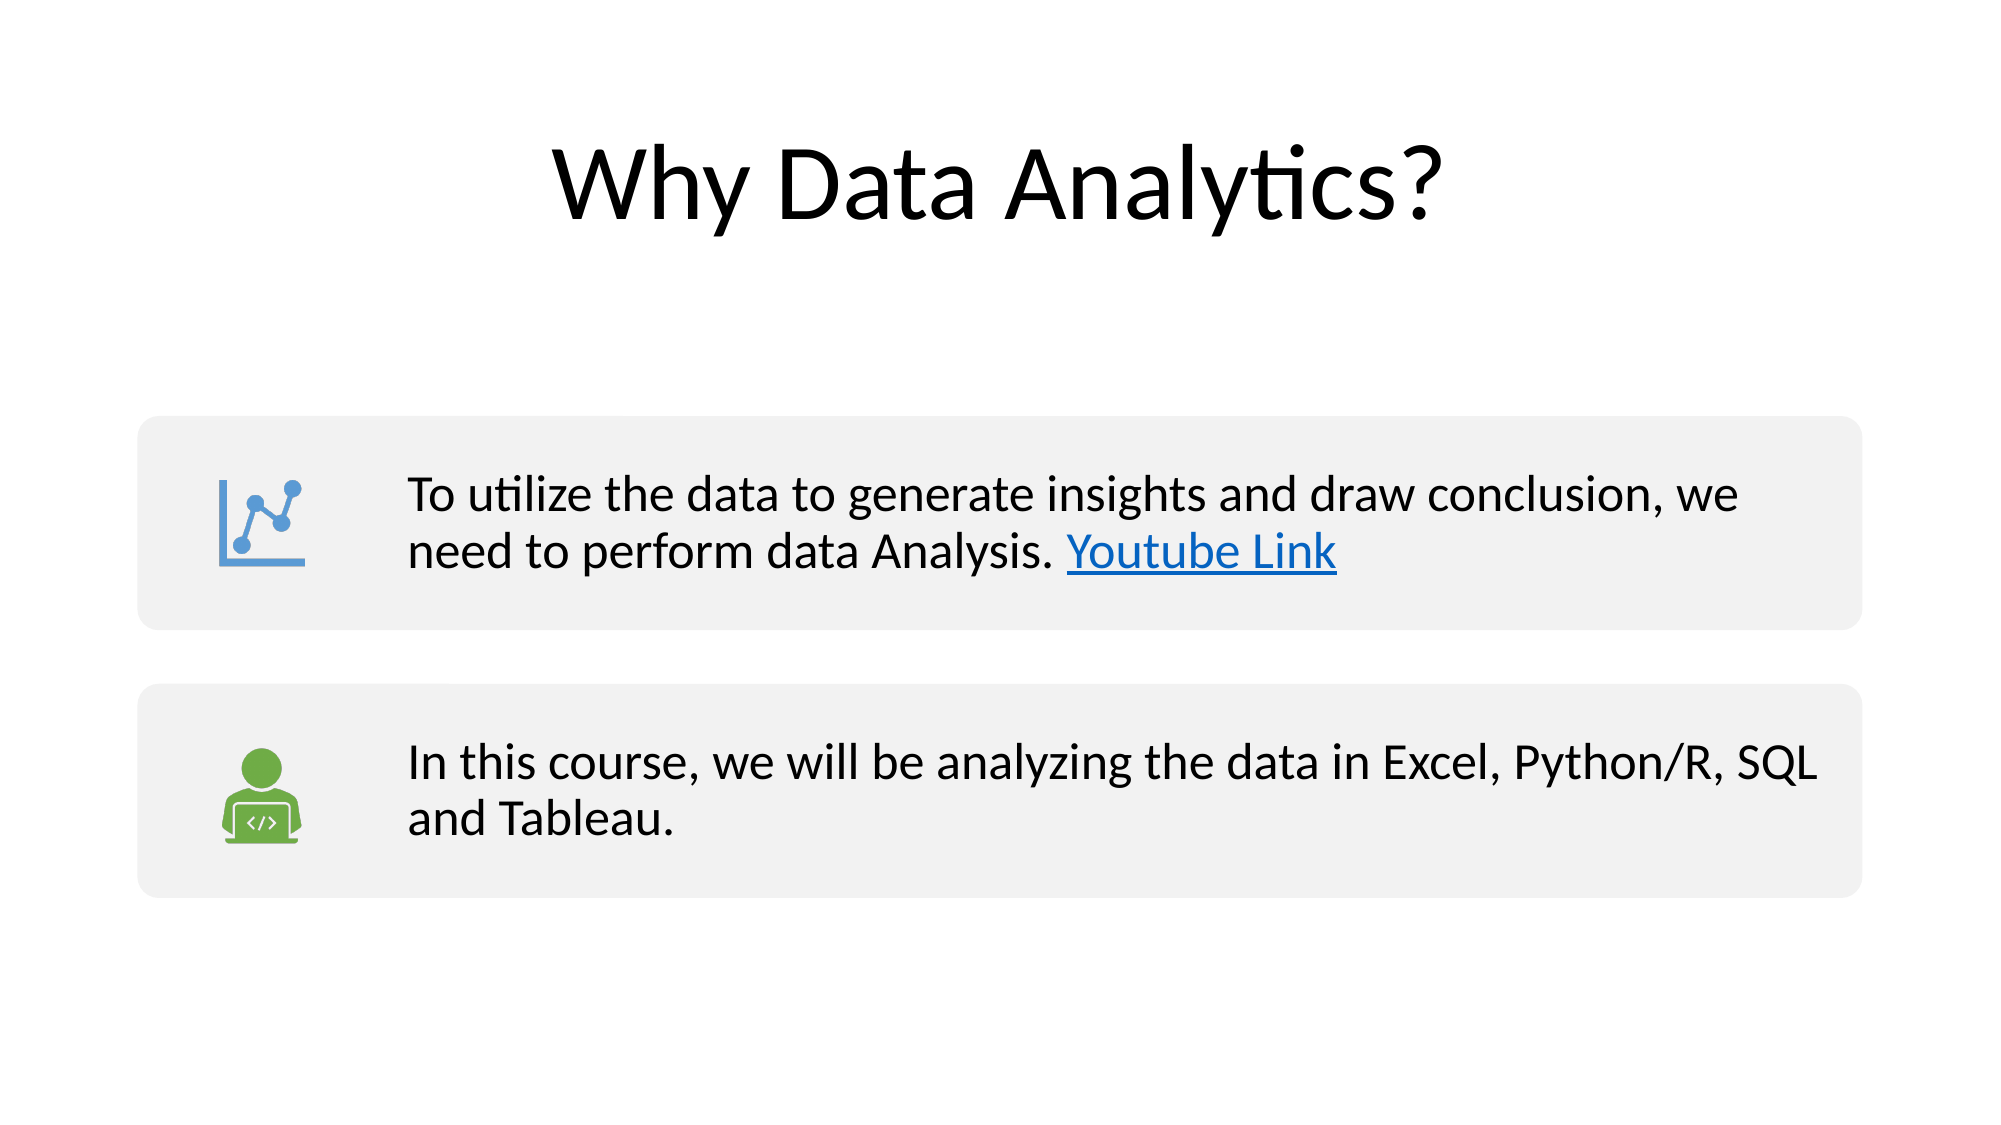

# Why Data Analytics?
To utilize the data to generate insights and draw conclusion, we need to perform data Analysis. Youtube Link
In this course, we will be analyzing the data in Excel, Python/R, SQL and Tableau.